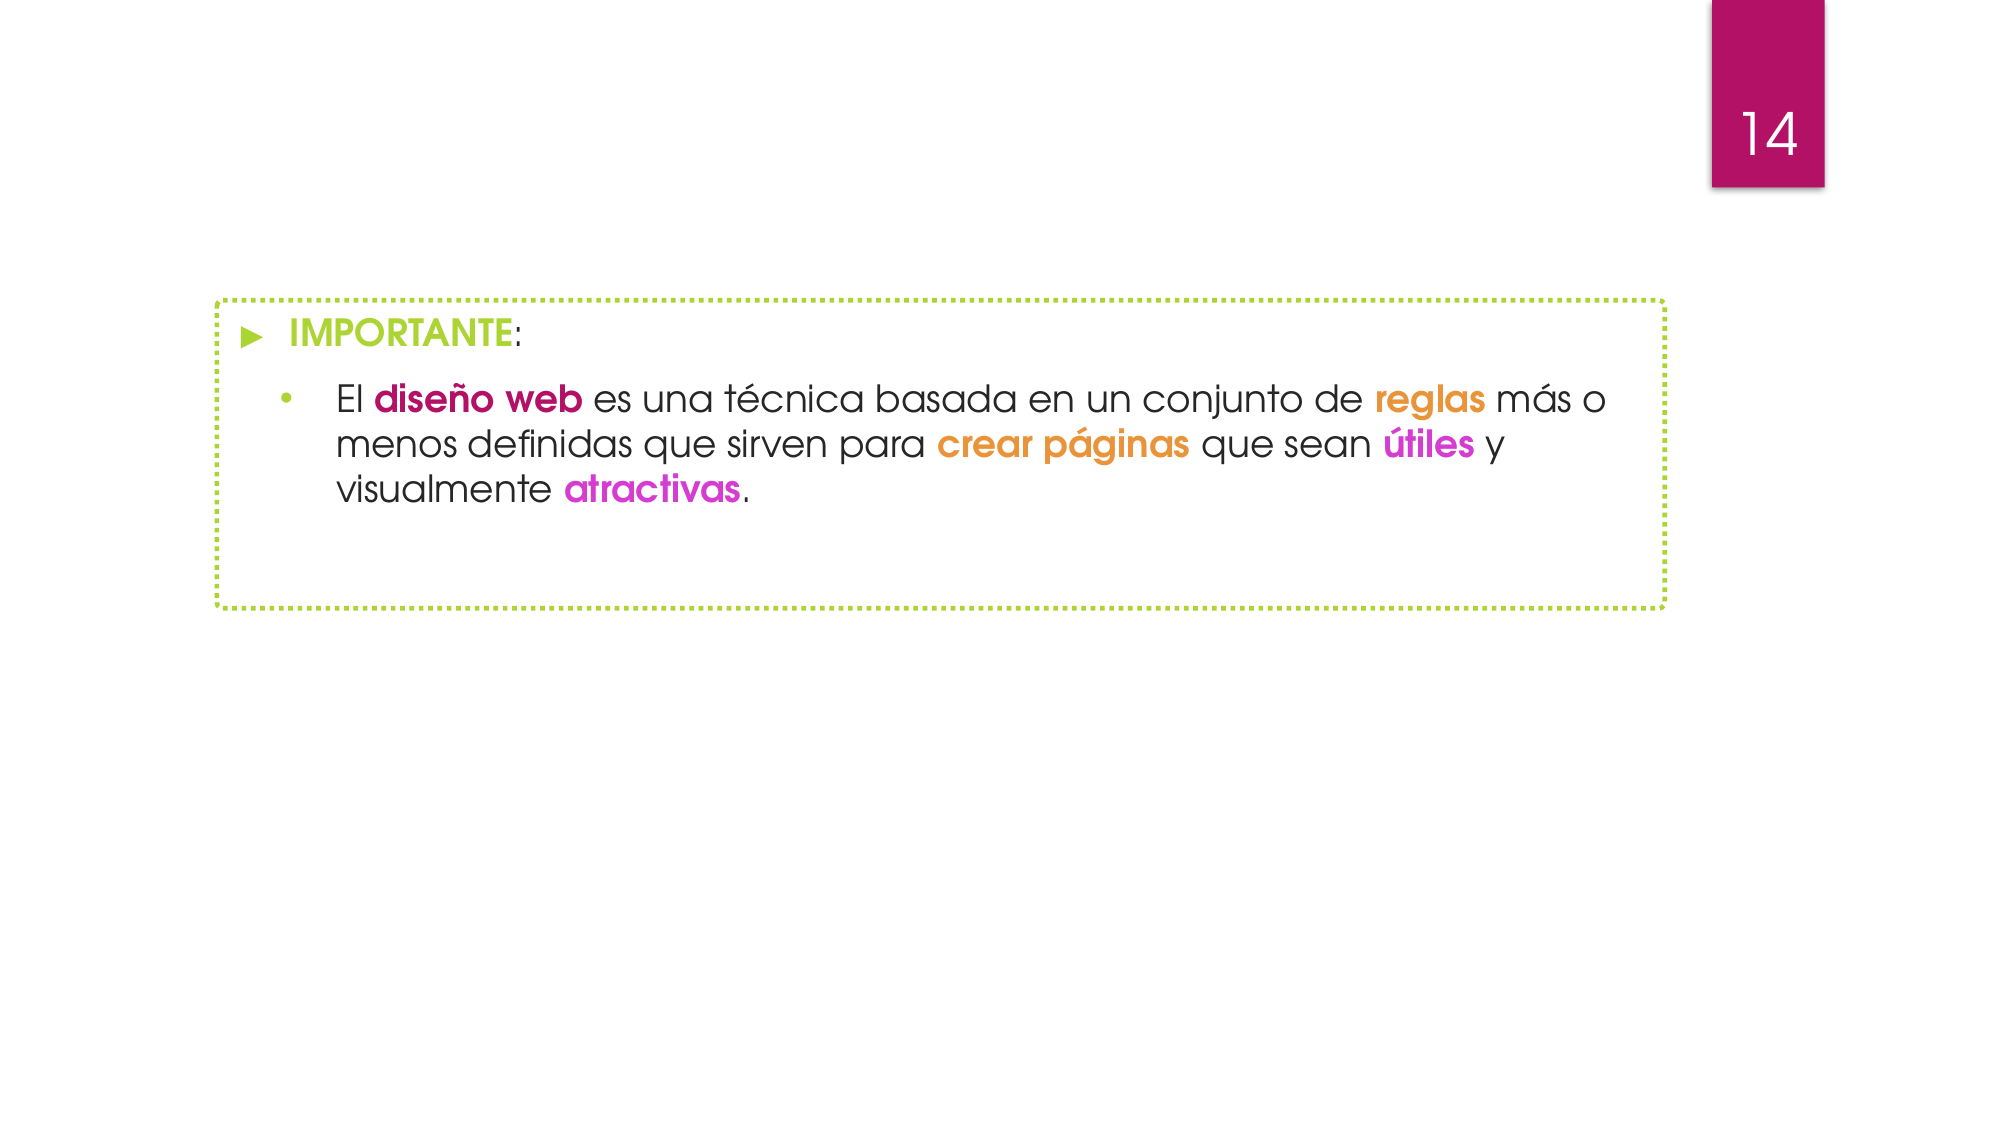

14
IMPORTANTE:
El diseño web es una técnica basada en un conjunto de reglas más o menos definidas que sirven para crear páginas que sean útiles y visualmente atractivas.